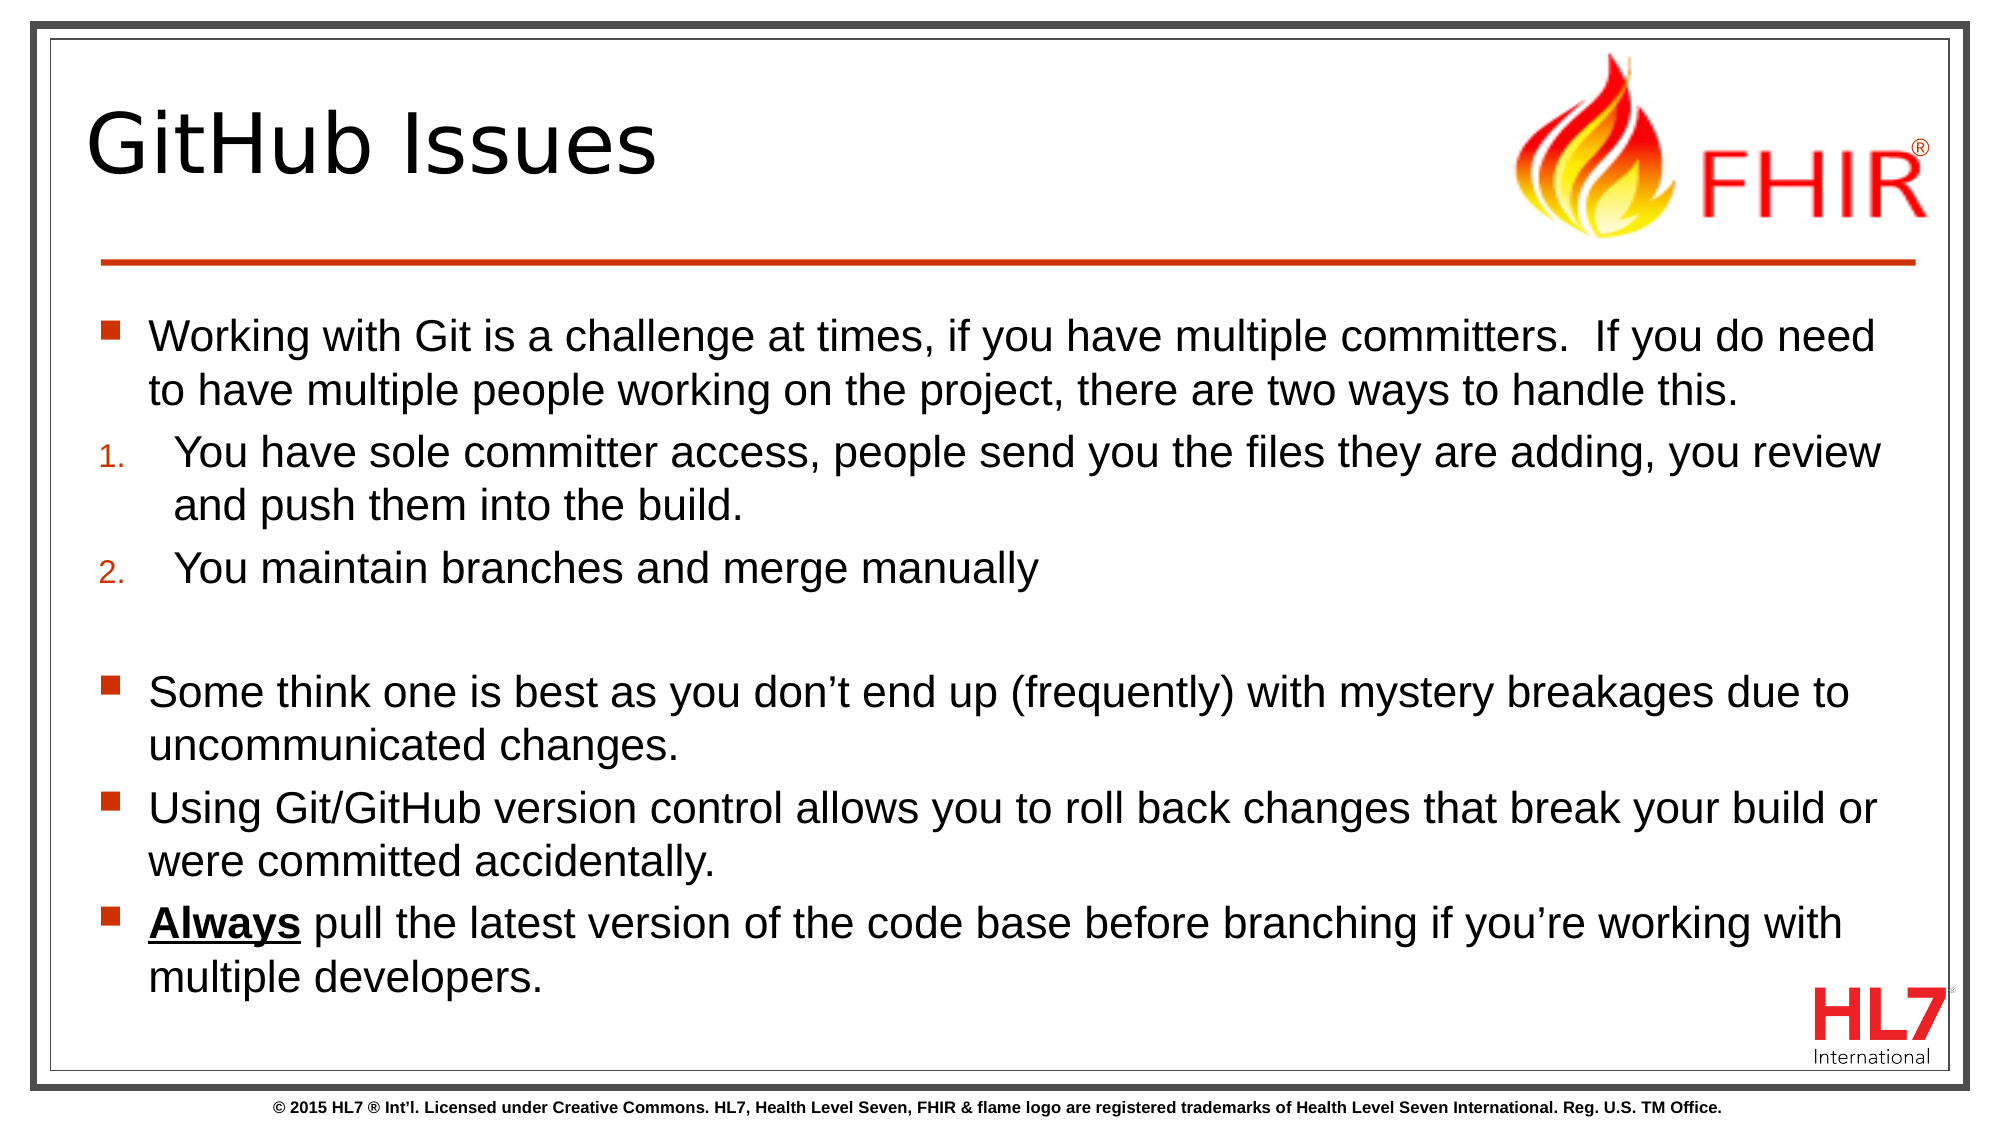

# GitHub Issues
Working with Git is a challenge at times, if you have multiple committers.  If you do need to have multiple people working on the project, there are two ways to handle this.
You have sole committer access, people send you the files they are adding, you review and push them into the build.
You maintain branches and merge manually

Some think one is best as you don’t end up (frequently) with mystery breakages due to uncommunicated changes.
Using Git/GitHub version control allows you to roll back changes that break your build or were committed accidentally.
Always pull the latest version of the code base before branching if you’re working with multiple developers.